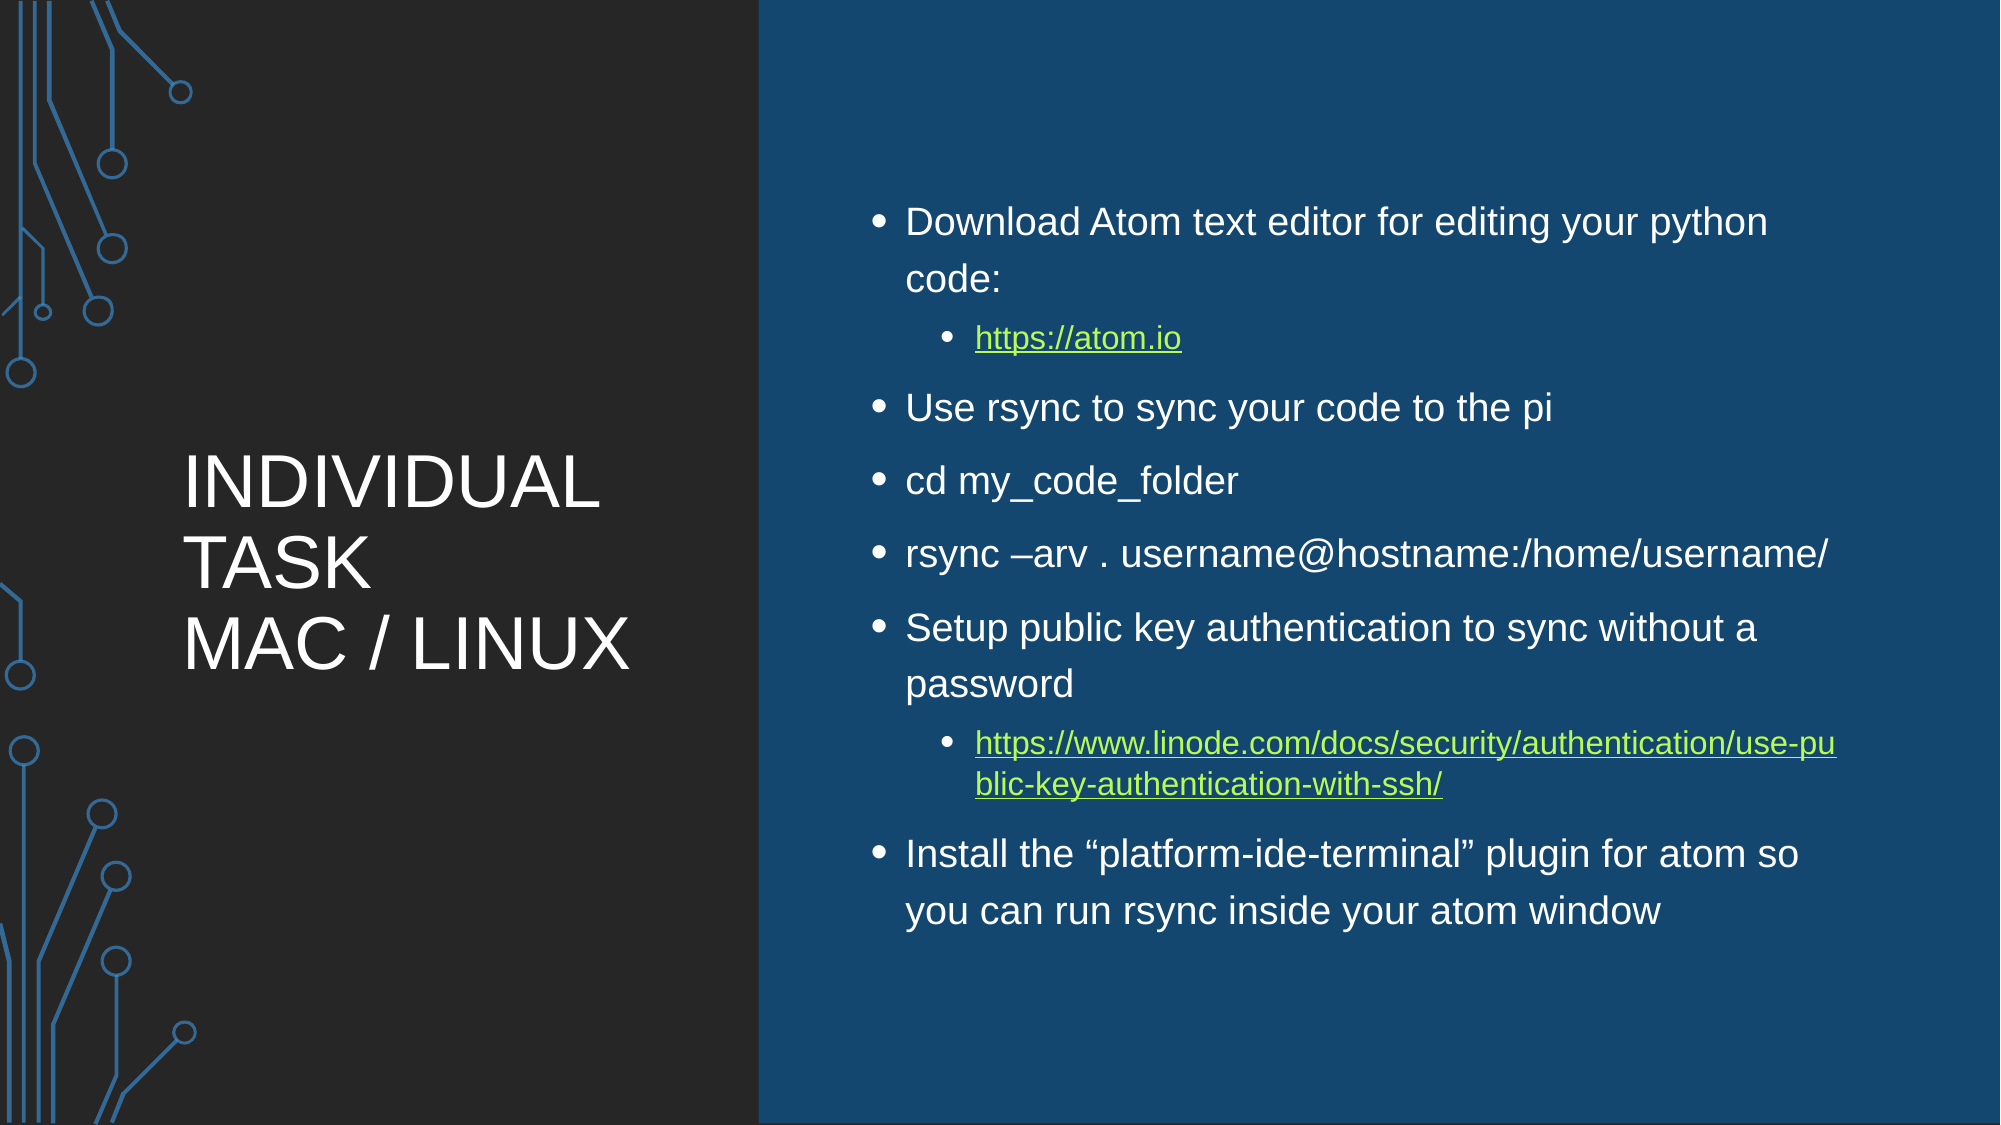

# Individual TASK Mac / Linux
Download Atom text editor for editing your python code:
https://atom.io
Use rsync to sync your code to the pi
cd my_code_folder
rsync –arv . username@hostname:/home/username/
Setup public key authentication to sync without a password
https://www.linode.com/docs/security/authentication/use-public-key-authentication-with-ssh/
Install the “platform-ide-terminal” plugin for atom so you can run rsync inside your atom window